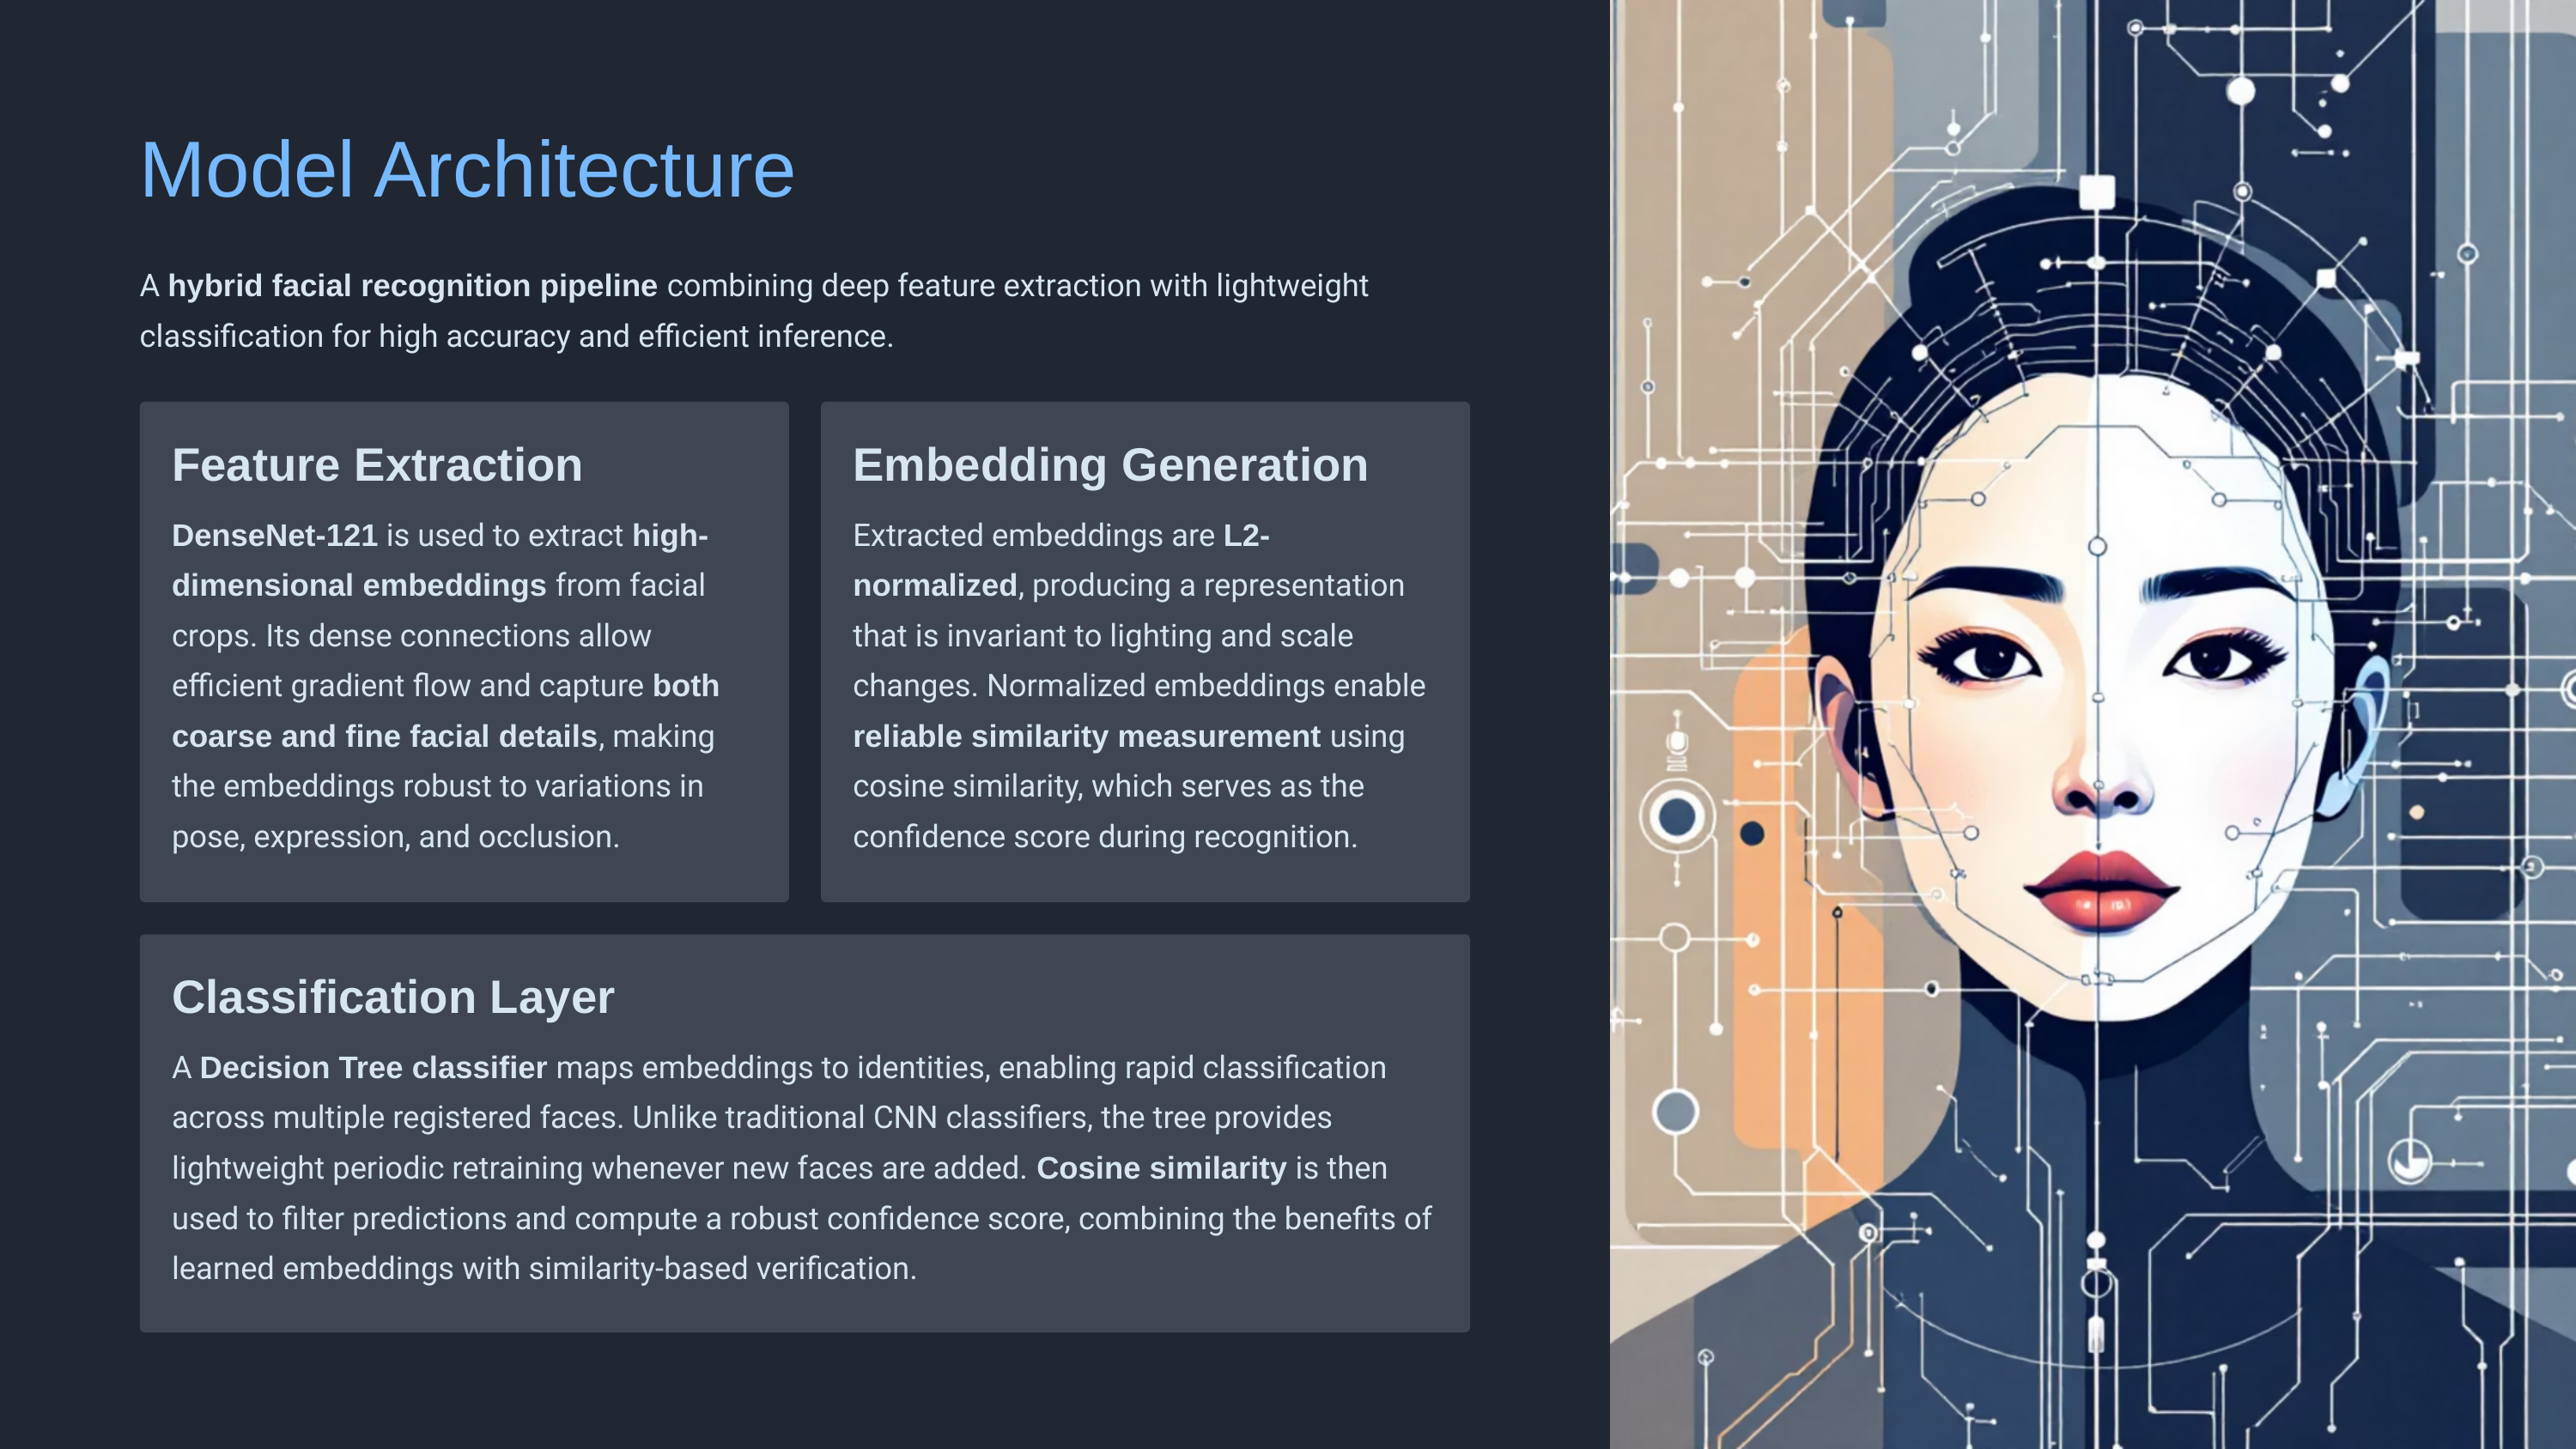

Model Architecture
A hybrid facial recognition pipeline combining deep feature extraction with lightweight classification for high accuracy and efficient inference.

Feature Extraction
Embedding Generation
DenseNet-121 is used to extract high-dimensional embeddings from facial crops. Its dense connections allow efficient gradient flow and capture both coarse and fine facial details, making the embeddings robust to variations in pose, expression, and occlusion.
Extracted embeddings are L2-normalized, producing a representation that is invariant to lighting and scale changes. Normalized embeddings enable reliable similarity measurement using cosine similarity, which serves as the confidence score during recognition.

Classification Layer
A Decision Tree classifier maps embeddings to identities, enabling rapid classification across multiple registered faces. Unlike traditional CNN classifiers, the tree provides lightweight periodic retraining whenever new faces are added. Cosine similarity is then used to filter predictions and compute a robust confidence score, combining the benefits of learned embeddings with similarity-based verification.